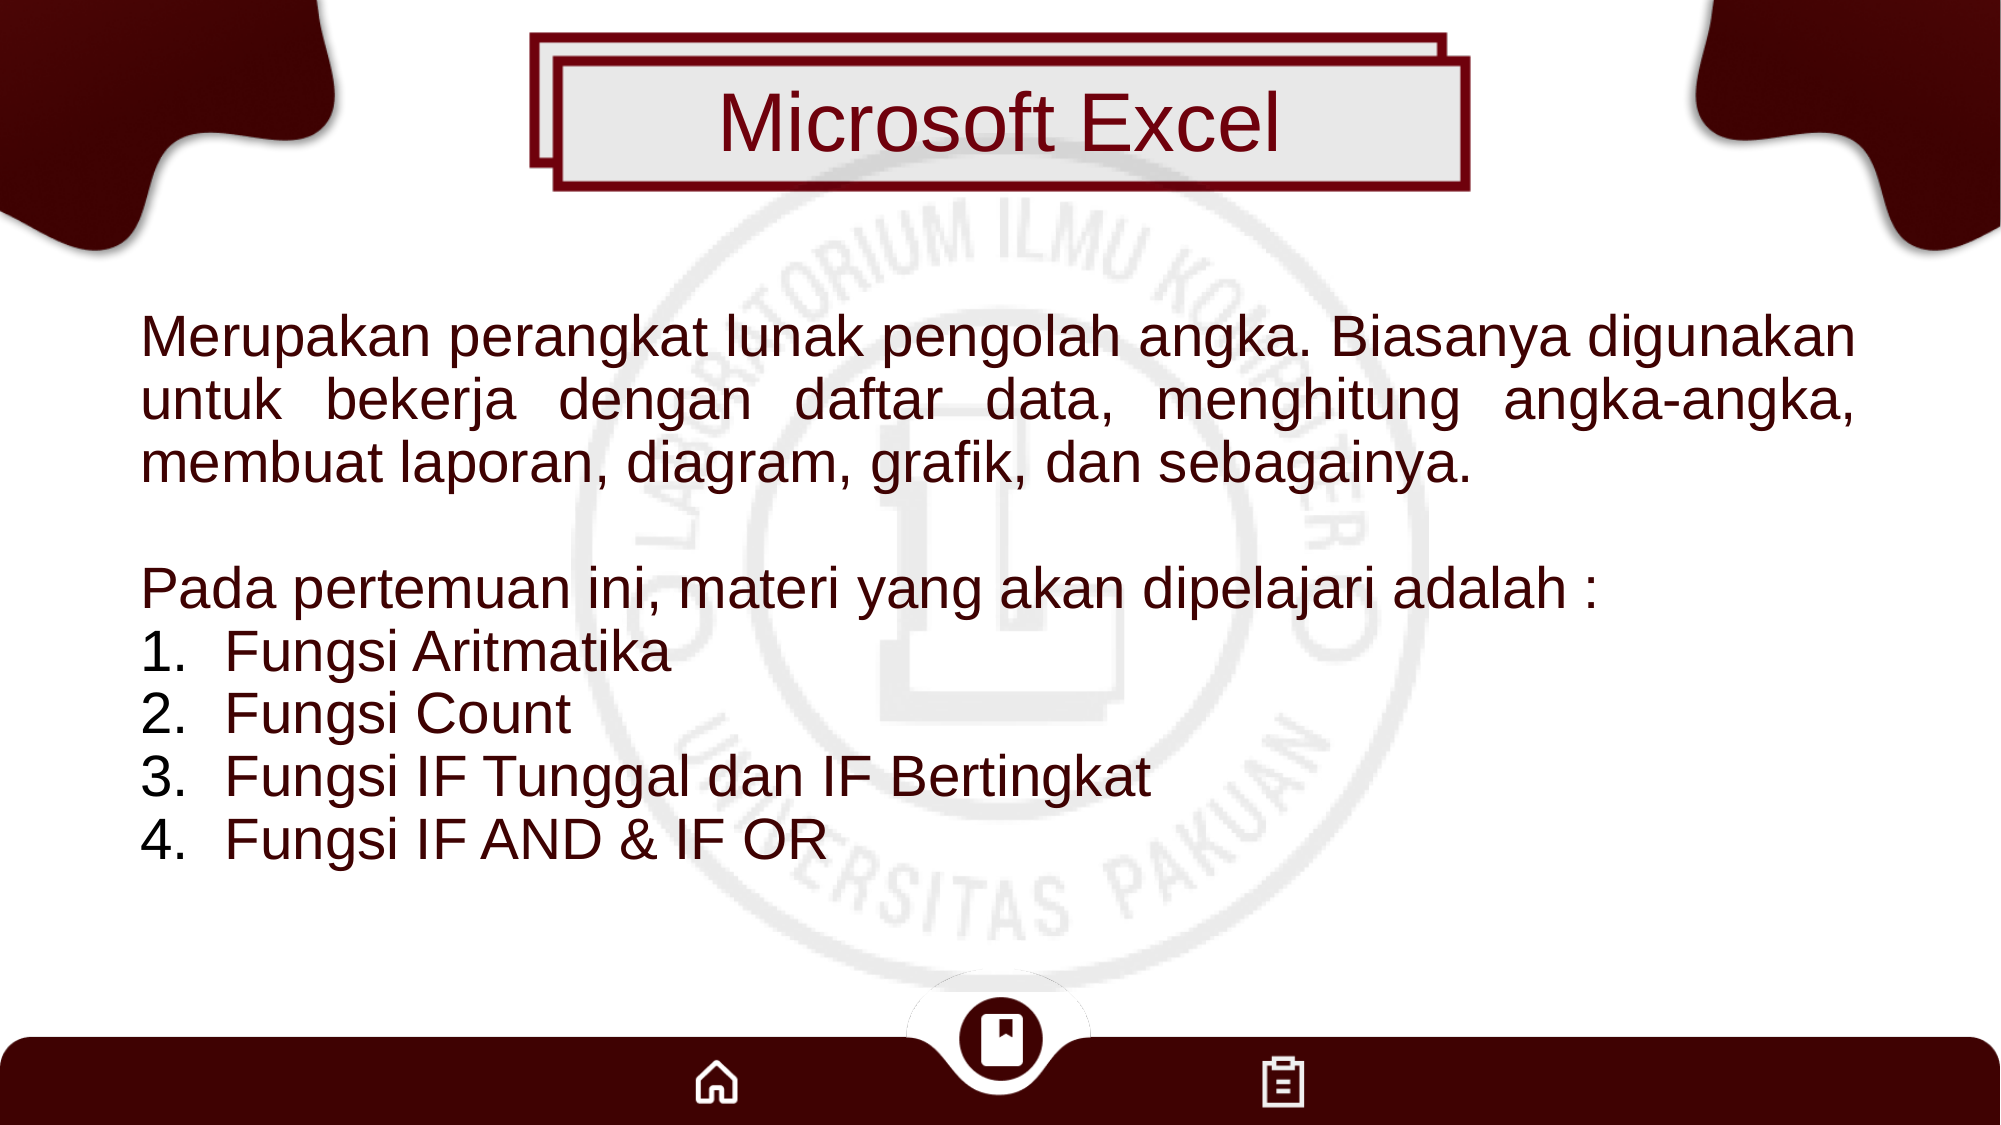

# Microsoft Excel
Merupakan perangkat lunak pengolah angka. Biasanya digunakan untuk bekerja dengan daftar data, menghitung angka-angka, membuat laporan, diagram, grafik, dan sebagainya.

Pada pertemuan ini, materi yang akan dipelajari adalah :
Fungsi Aritmatika
Fungsi Count
Fungsi IF Tunggal dan IF Bertingkat
Fungsi IF AND & IF OR